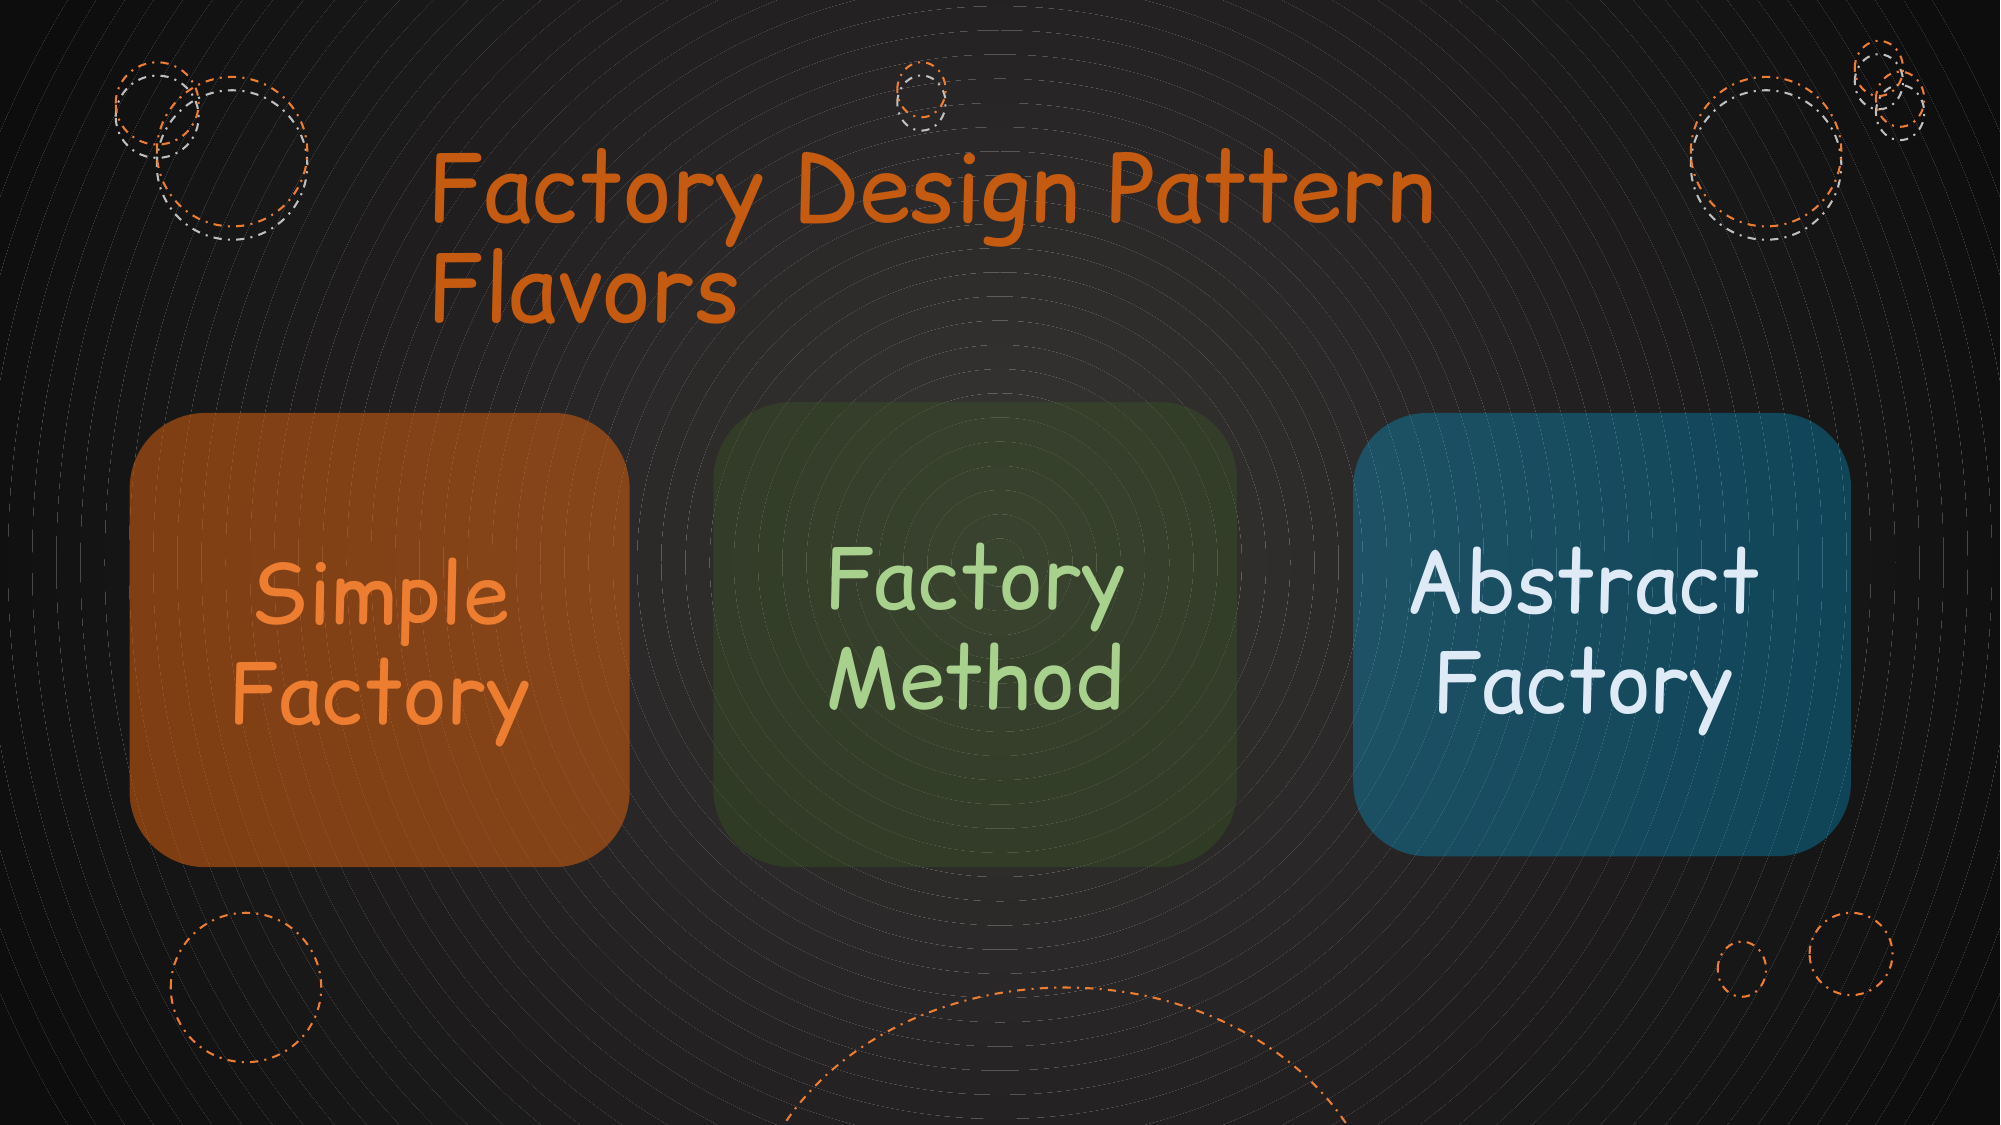

# Factory Design Pattern Flavors

Factory Method
Abstract Factory
Simple Factory